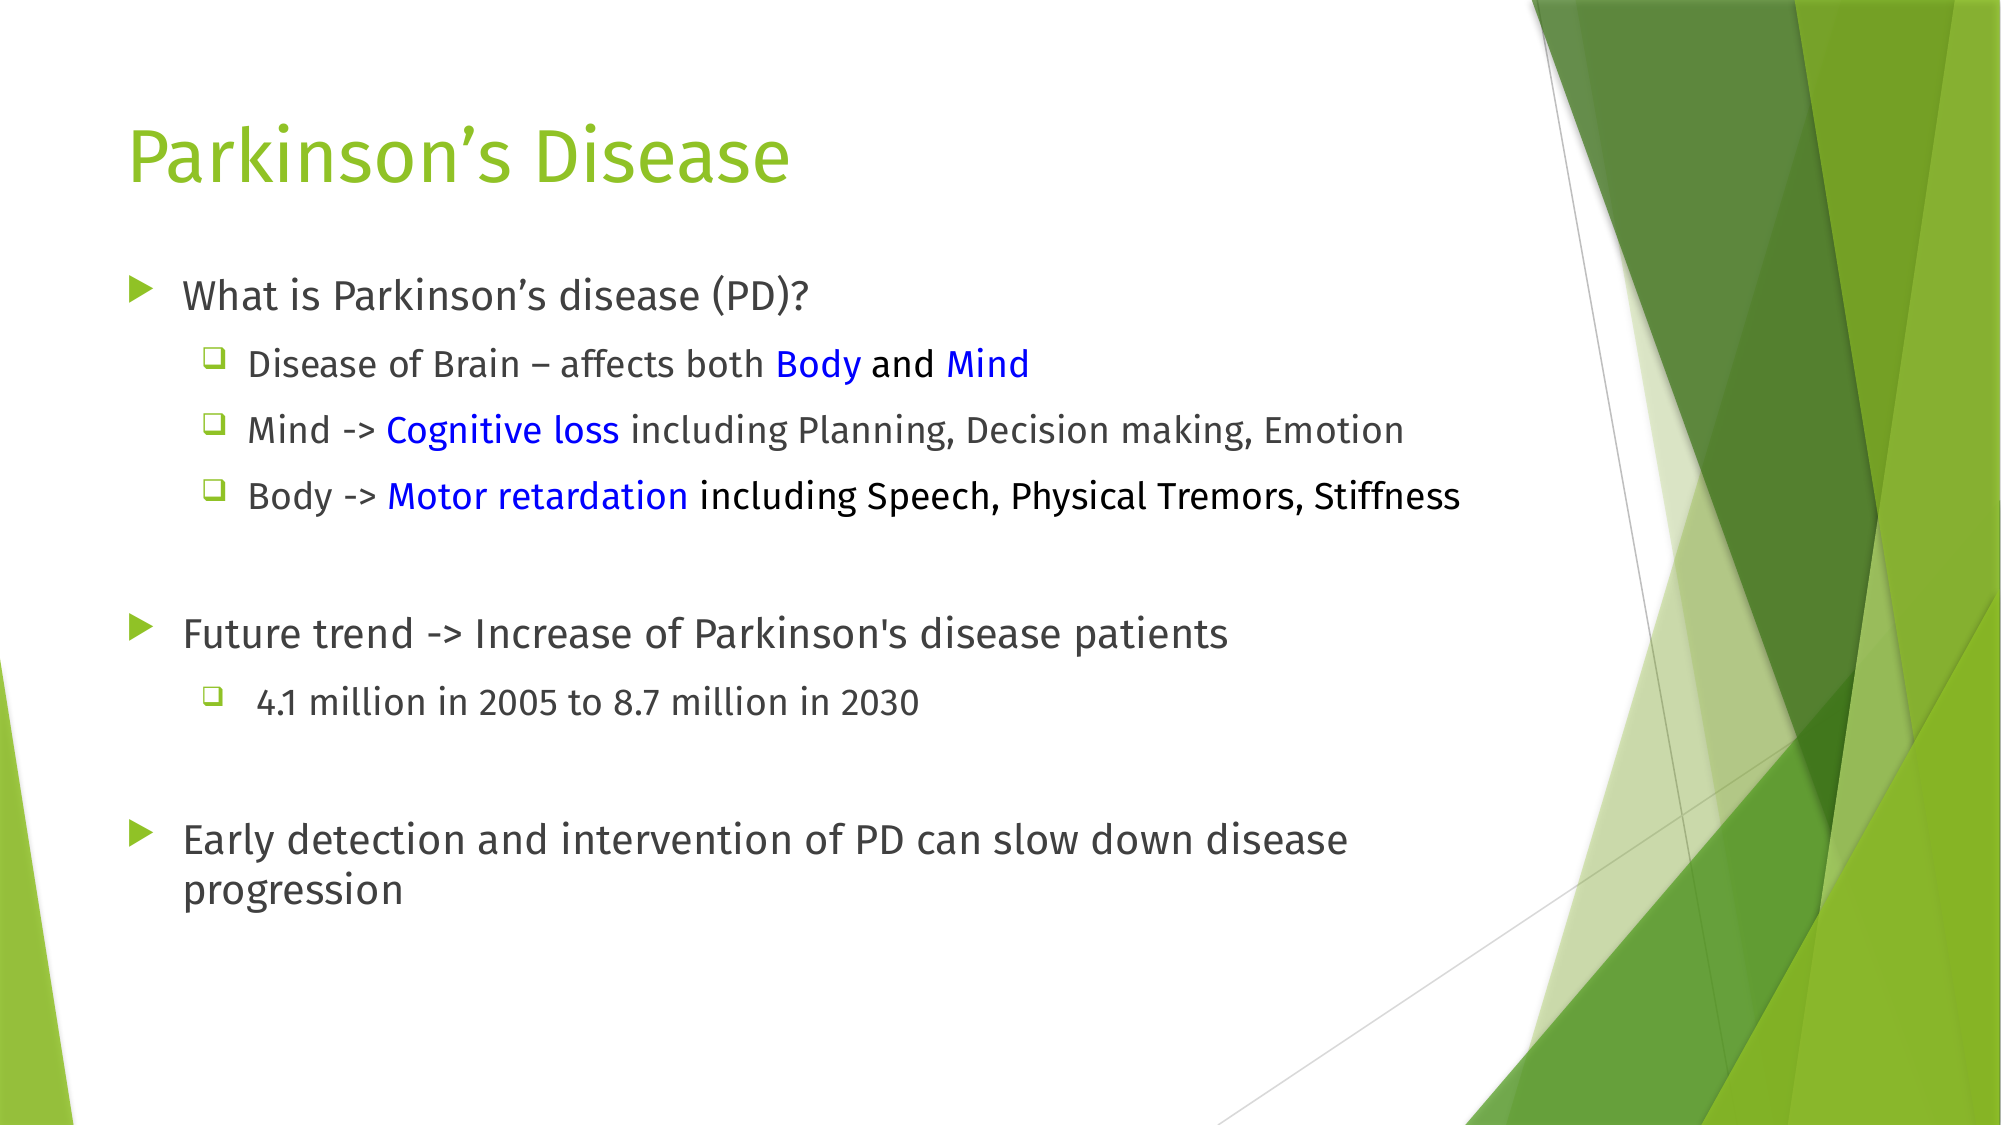

# Parkinson’s Disease
What is Parkinson’s disease (PD)?
Disease of Brain – affects both Body and Mind
Mind -> Cognitive loss including Planning, Decision making, Emotion
Body -> Motor retardation including Speech, Physical Tremors, Stiffness

Future trend -> Increase of Parkinson's disease patients
 4.1 million in 2005 to 8.7 million in 2030

Early detection and intervention of PD can slow down disease progression